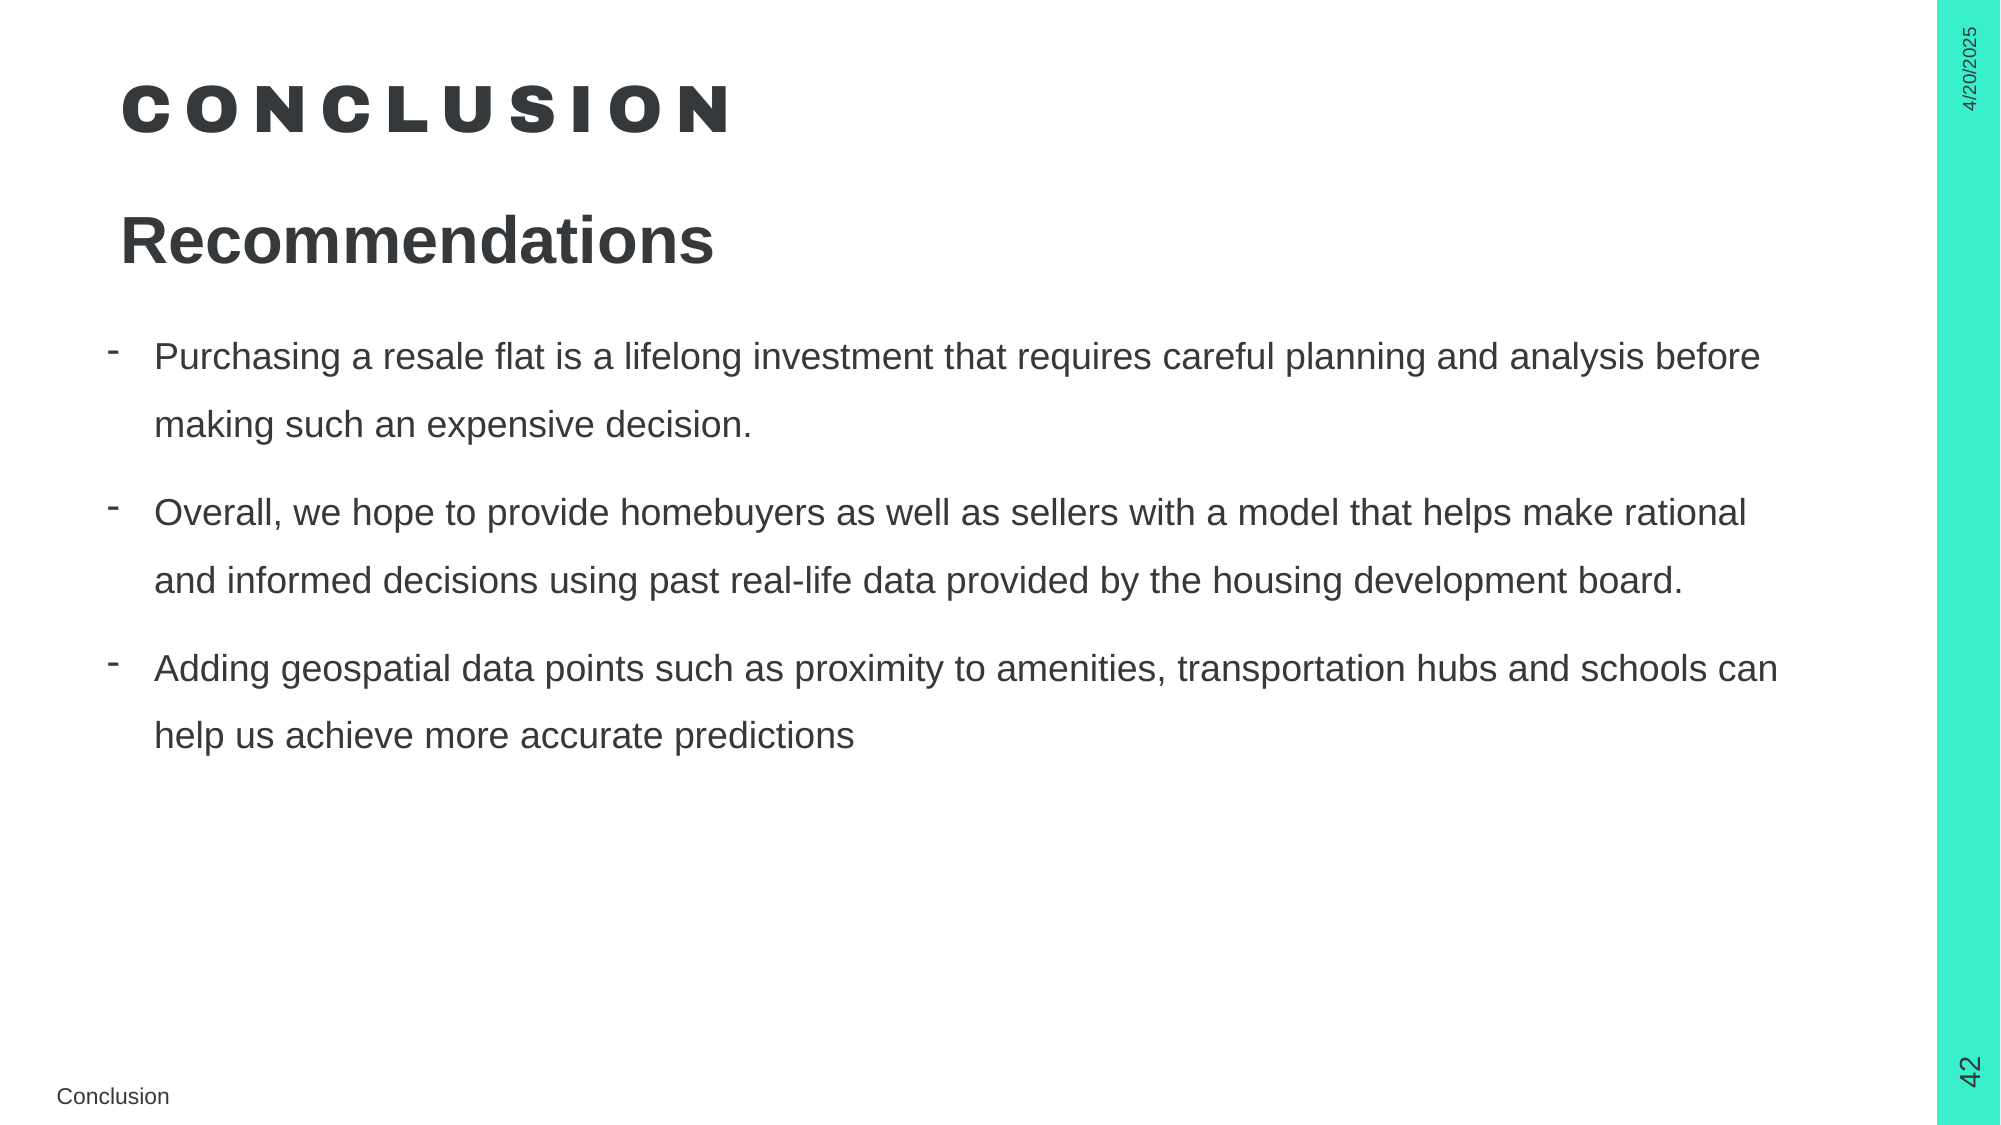

4/20/2025
# Conclusion
Recommendations
Purchasing a resale flat is a lifelong investment that requires careful planning and analysis before making such an expensive decision.
Overall, we hope to provide homebuyers as well as sellers with a model that helps make rational and informed decisions using past real-life data provided by the housing development board.
Adding geospatial data points such as proximity to amenities, transportation hubs and schools can help us achieve more accurate predictions

42
Conclusion